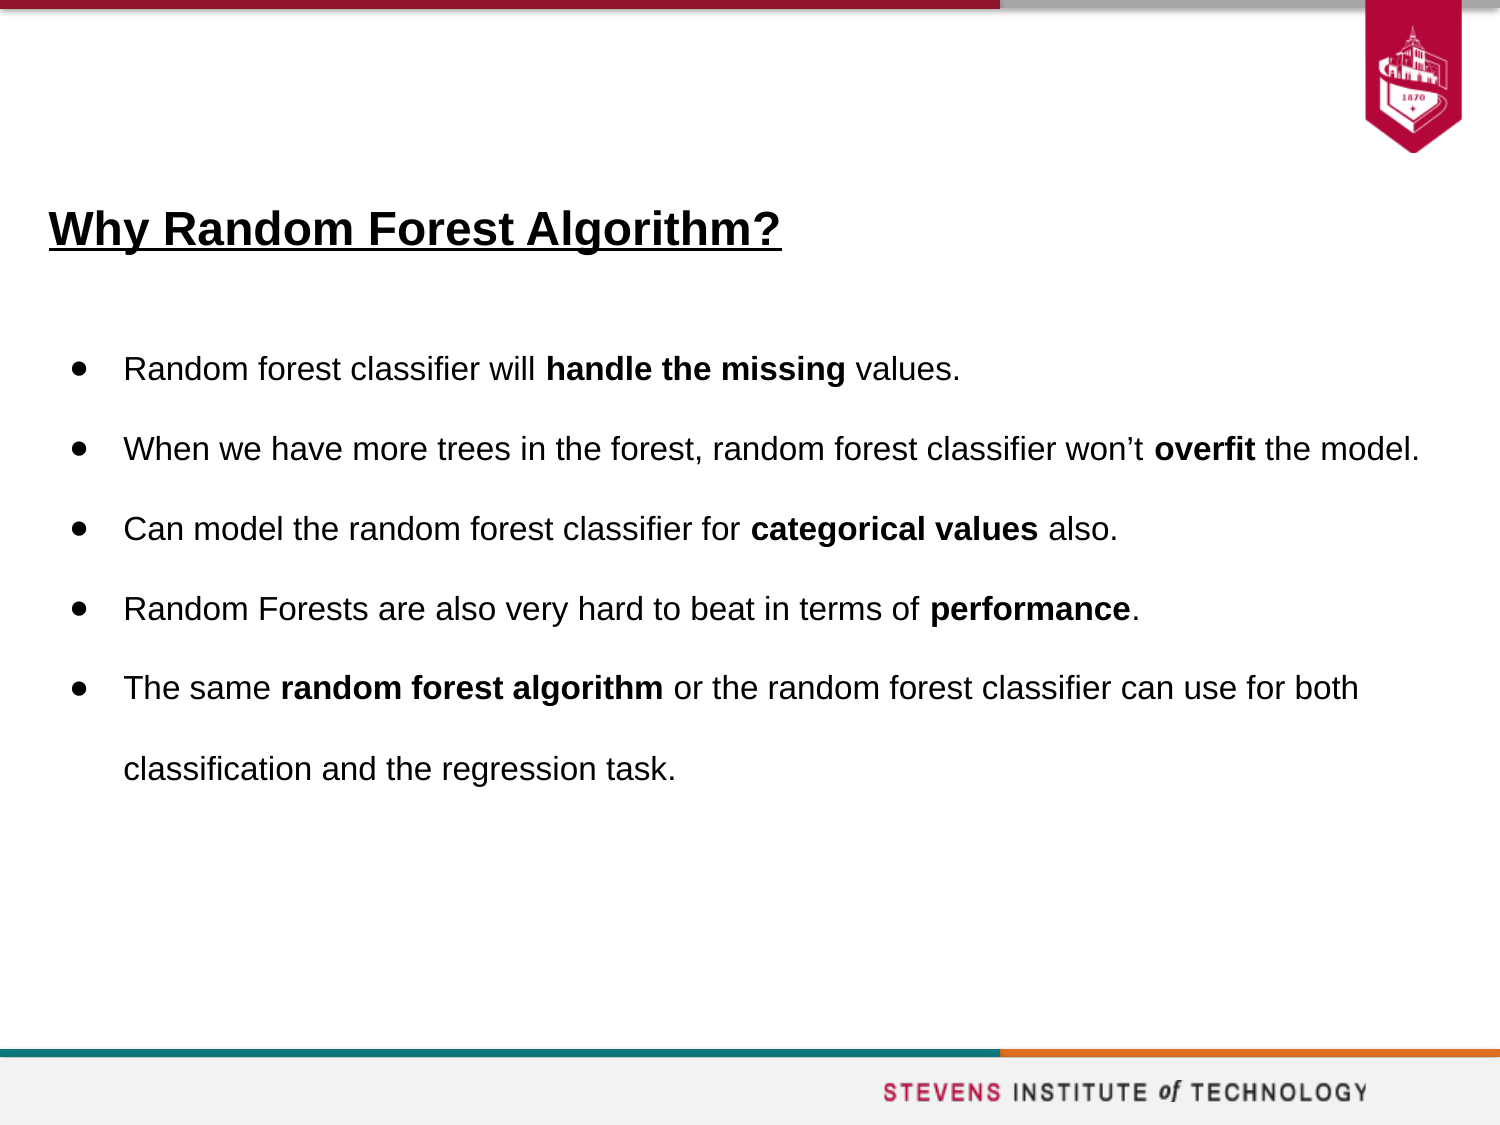

# Why Random Forest Algorithm?
Random forest classifier will handle the missing values.
When we have more trees in the forest, random forest classifier won’t overfit the model.
Can model the random forest classifier for categorical values also.
Random Forests are also very hard to beat in terms of performance.
The same random forest algorithm or the random forest classifier can use for both classification and the regression task.